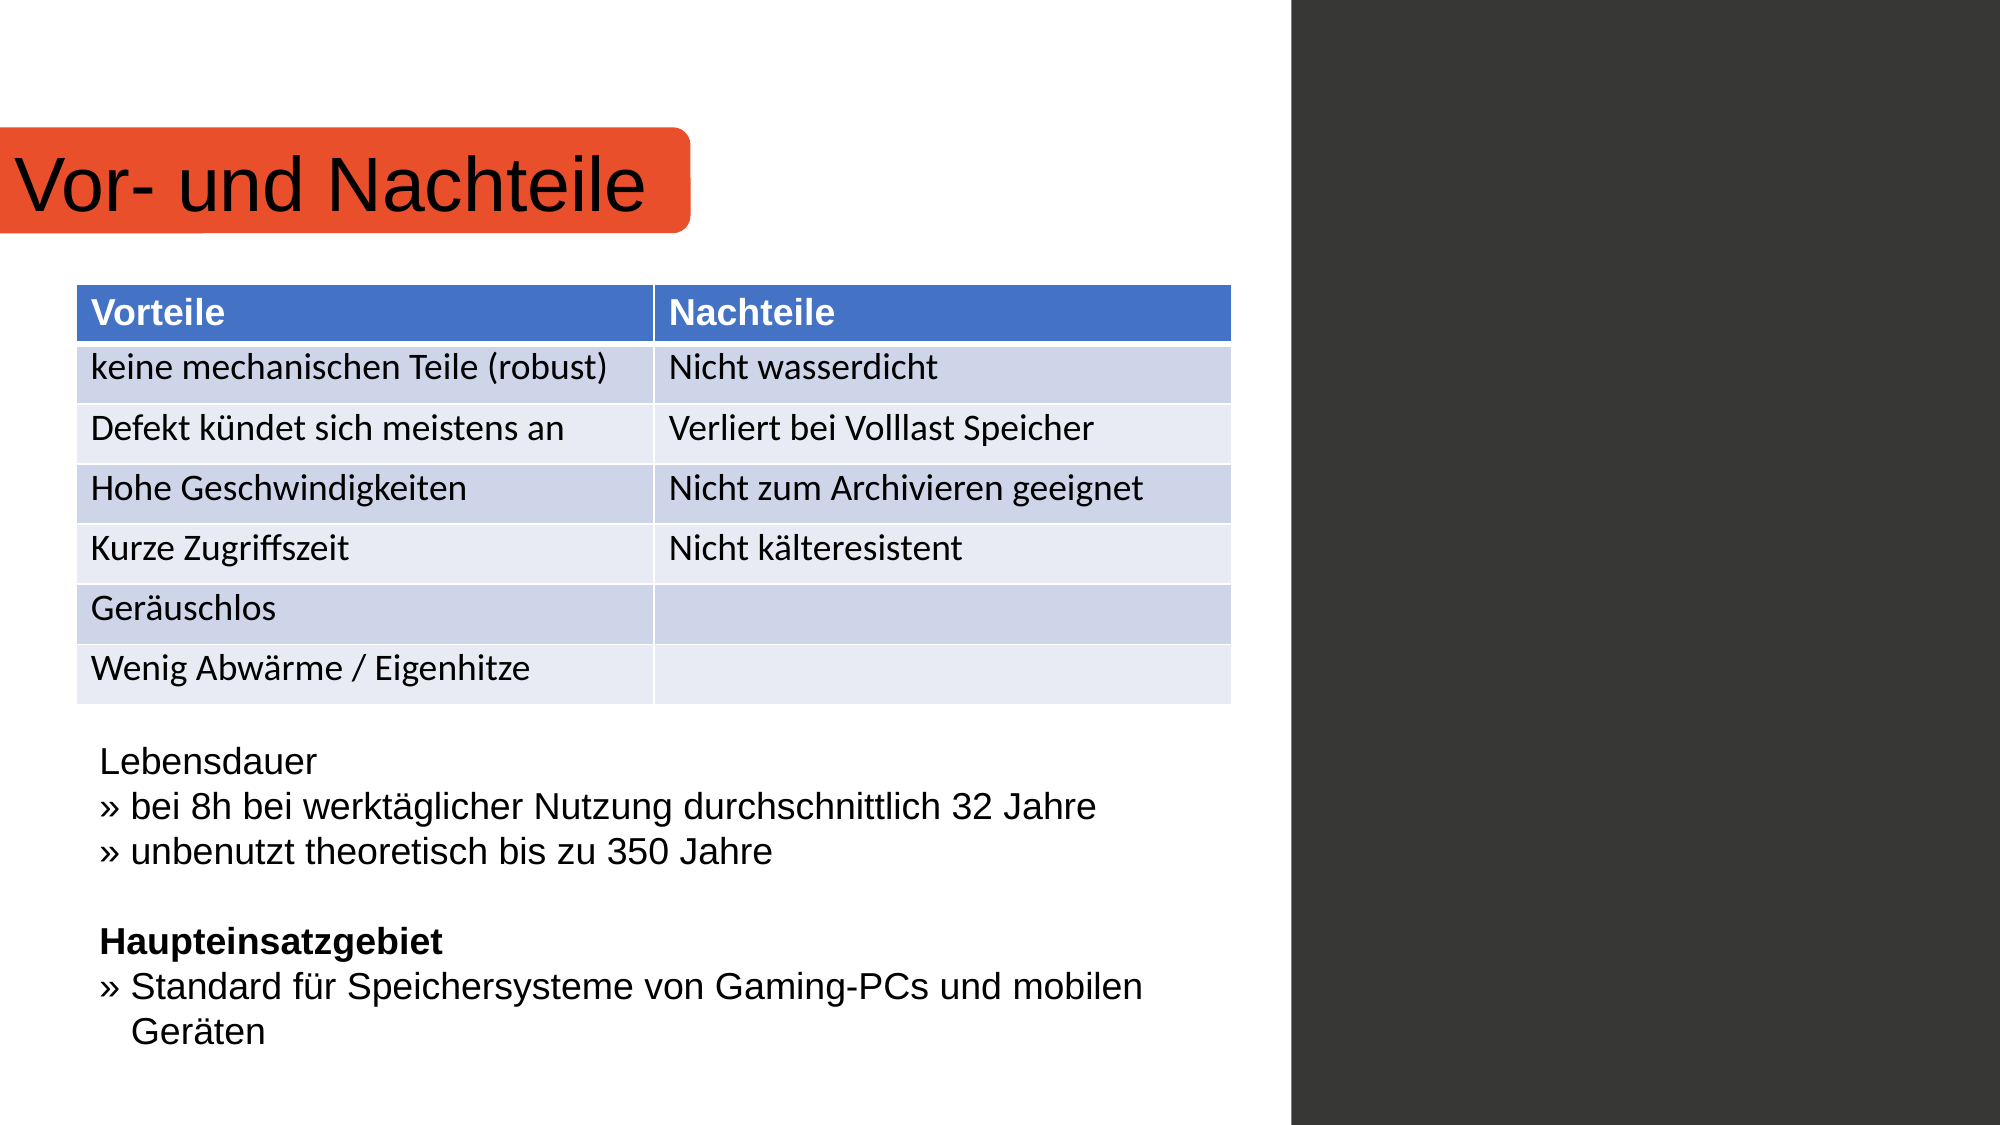

Vor- und Nachteile

| Vorteile | Nachteile |
| --- | --- |
| keine mechanischen Teile (robust) | Nicht wasserdicht |
| Defekt kündet sich meistens an | Verliert bei Volllast Speicher |
| Hohe Geschwindigkeiten | Nicht zum Archivieren geeignet |
| Kurze Zugriffszeit | Nicht kälteresistent |
| Geräuschlos |  |
| Wenig Abwärme / Eigenhitze |  |
Lebensdauer
» bei 8h bei werktäglicher Nutzung durchschnittlich 32 Jahre
» unbenutzt theoretisch bis zu 350 Jahre

Haupteinsatzgebiet
» Standard für Speichersysteme von Gaming-PCs und mobilen
   Geräten